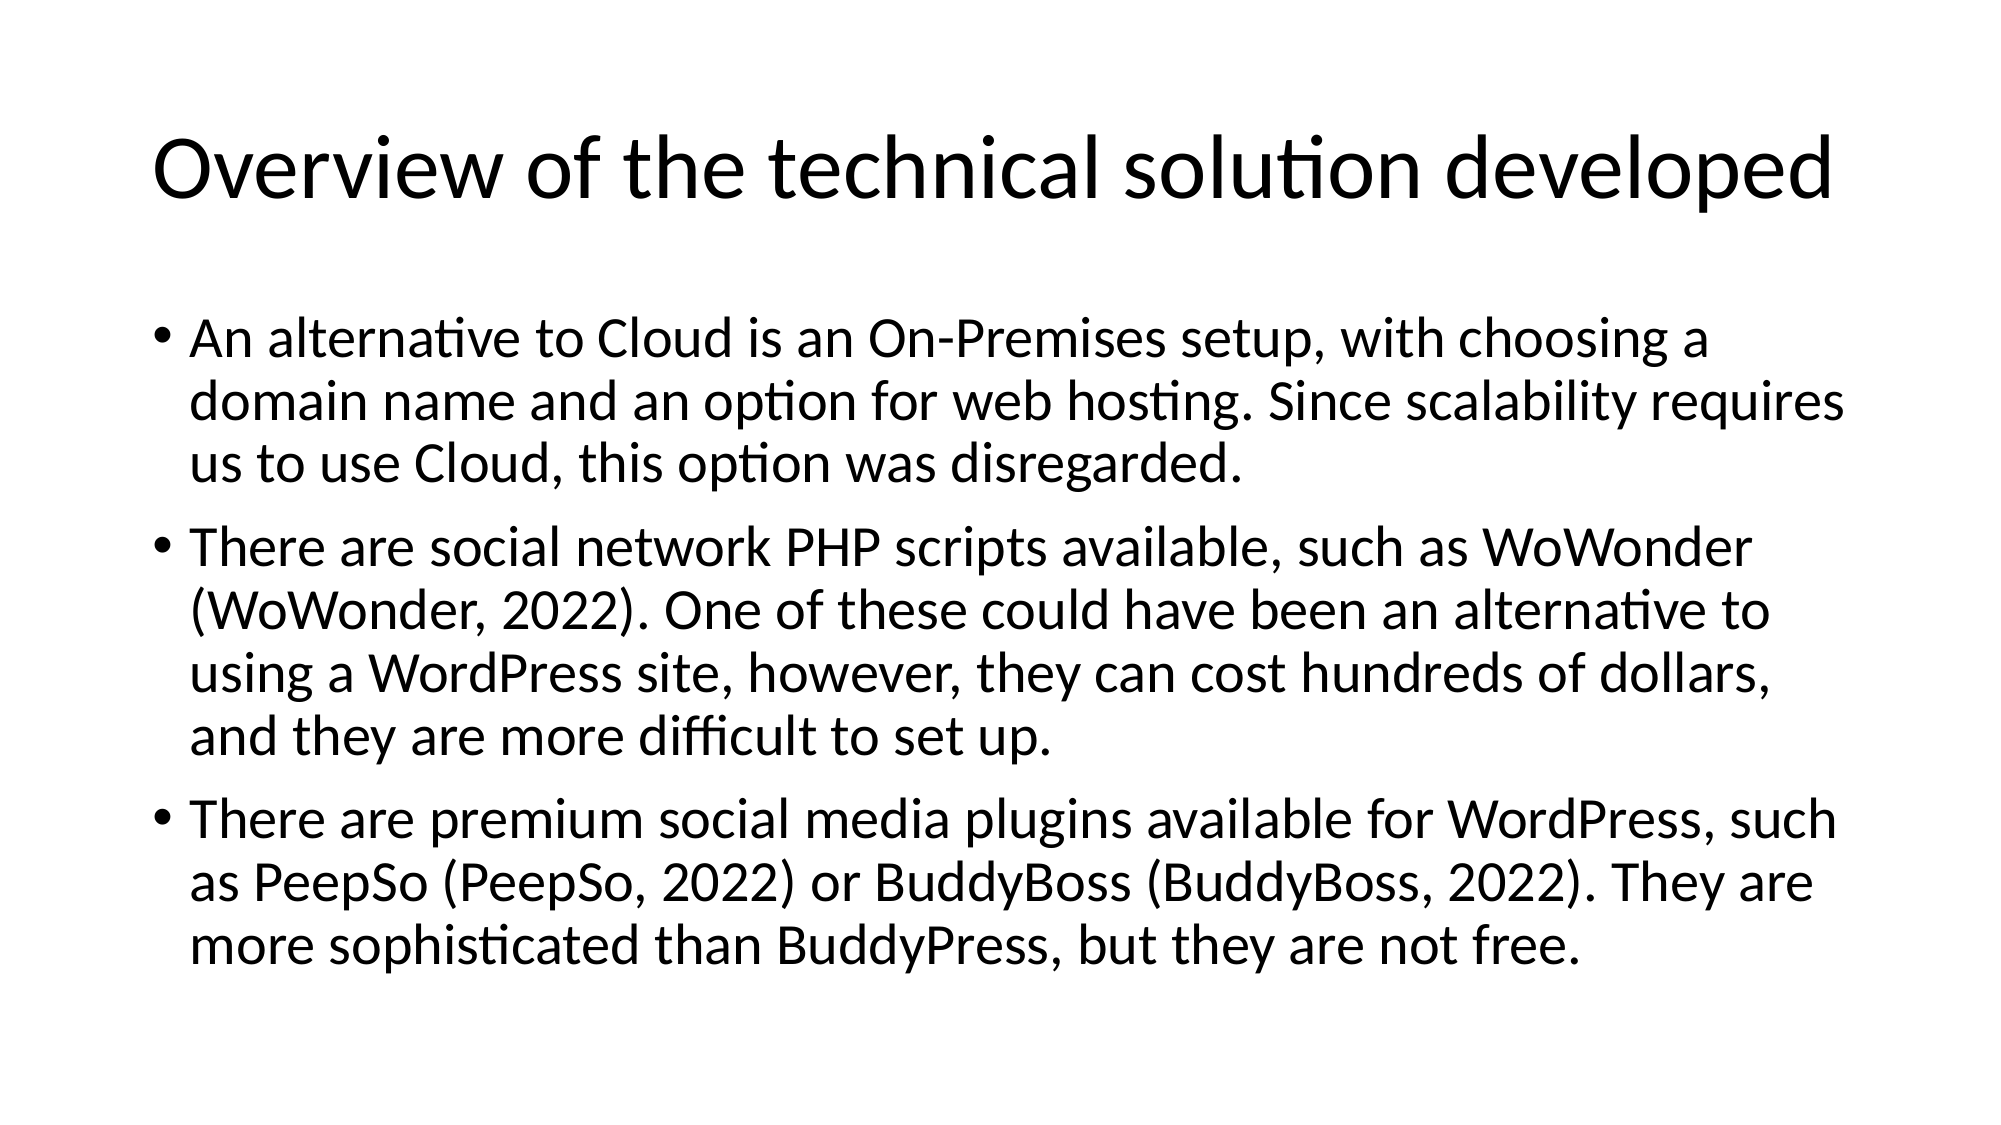

# Overview of the technical solution developed
An alternative to Cloud is an On-Premises setup, with choosing a domain name and an option for web hosting. Since scalability requires us to use Cloud, this option was disregarded.
There are social network PHP scripts available, such as WoWonder (WoWonder, 2022). One of these could have been an alternative to using a WordPress site, however, they can cost hundreds of dollars, and they are more difficult to set up.
There are premium social media plugins available for WordPress, such as PeepSo (PeepSo, 2022) or BuddyBoss (BuddyBoss, 2022). They are more sophisticated than BuddyPress, but they are not free.